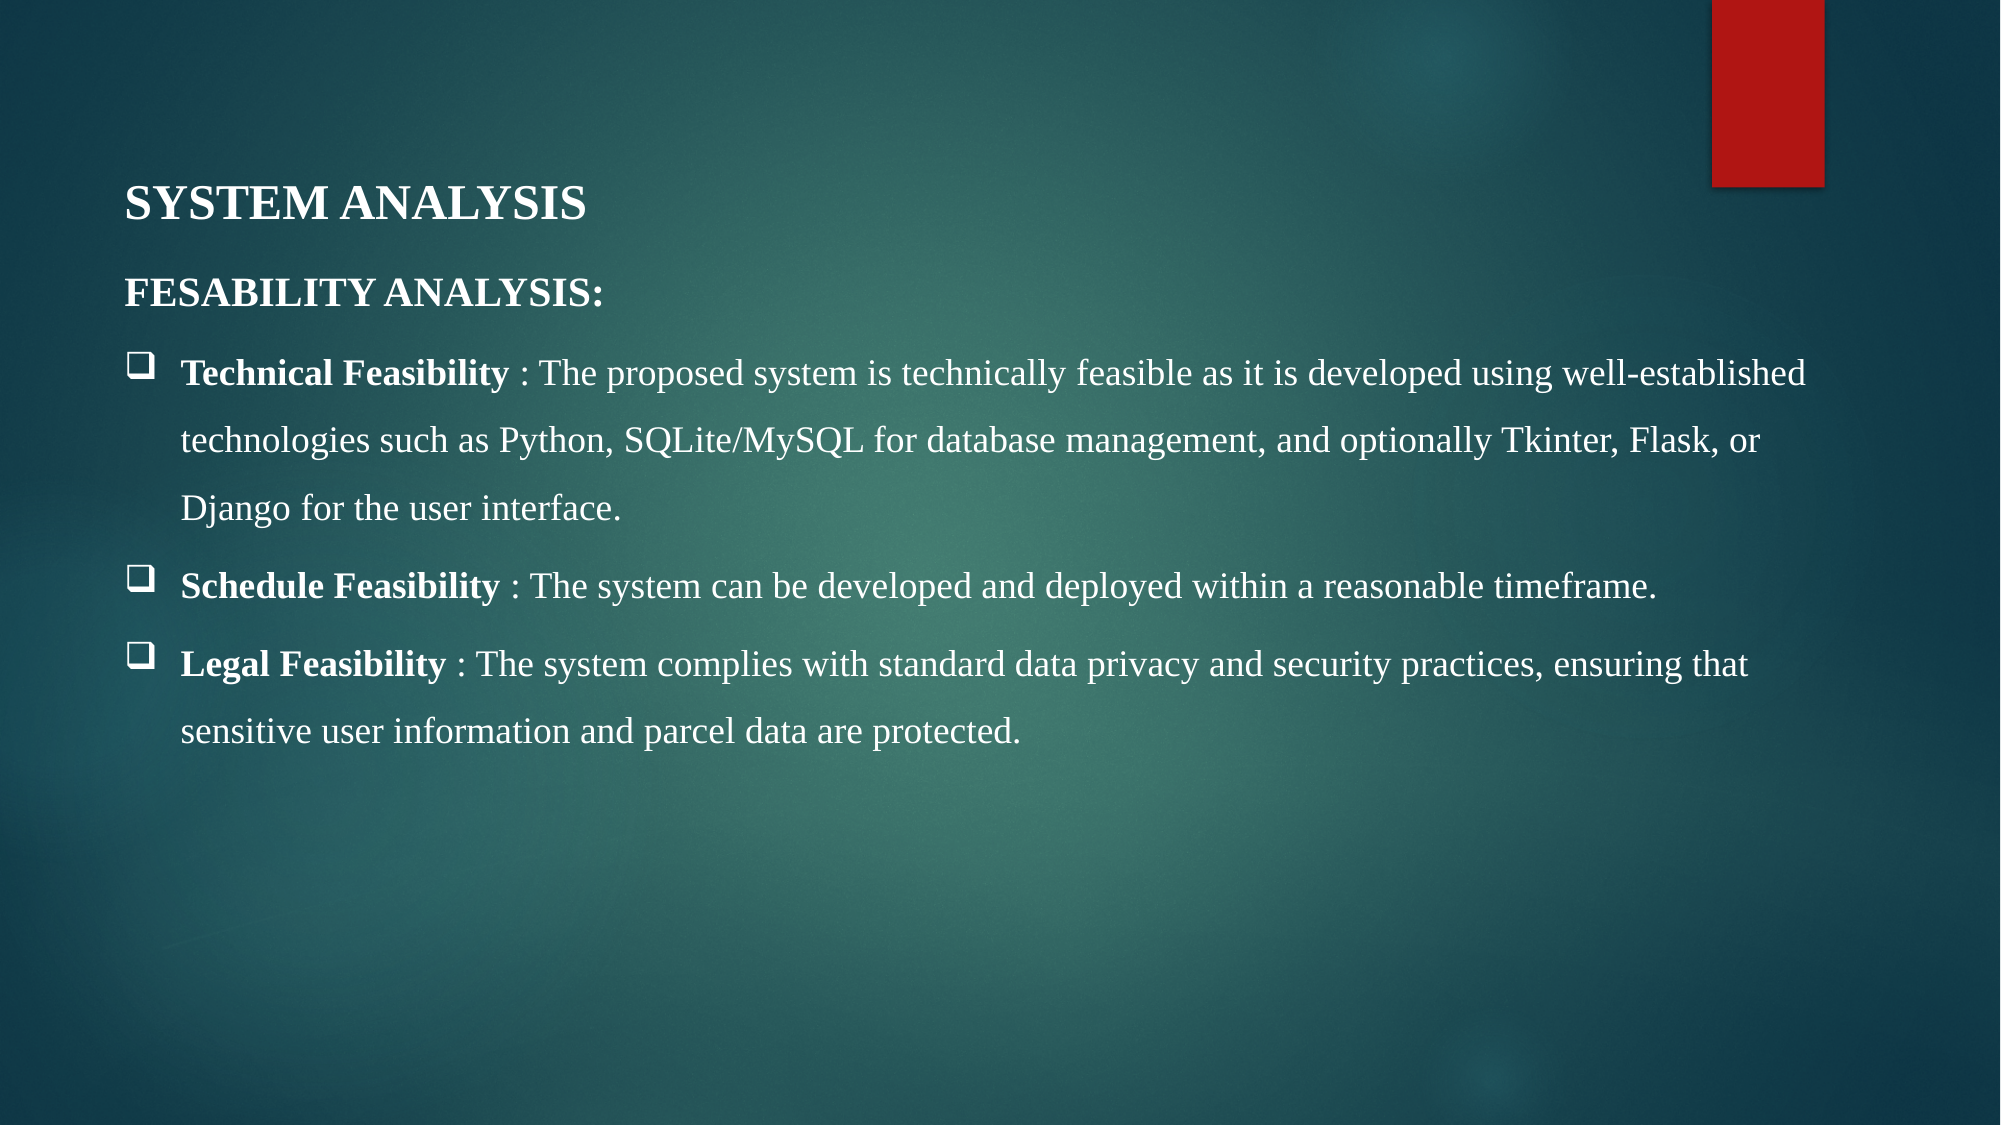

SYSTEM ANALYSIS
FESABILITY ANALYSIS:
Technical Feasibility : The proposed system is technically feasible as it is developed using well-established technologies such as Python, SQLite/MySQL for database management, and optionally Tkinter, Flask, or Django for the user interface.
Schedule Feasibility : The system can be developed and deployed within a reasonable timeframe.
Legal Feasibility : The system complies with standard data privacy and security practices, ensuring that sensitive user information and parcel data are protected.